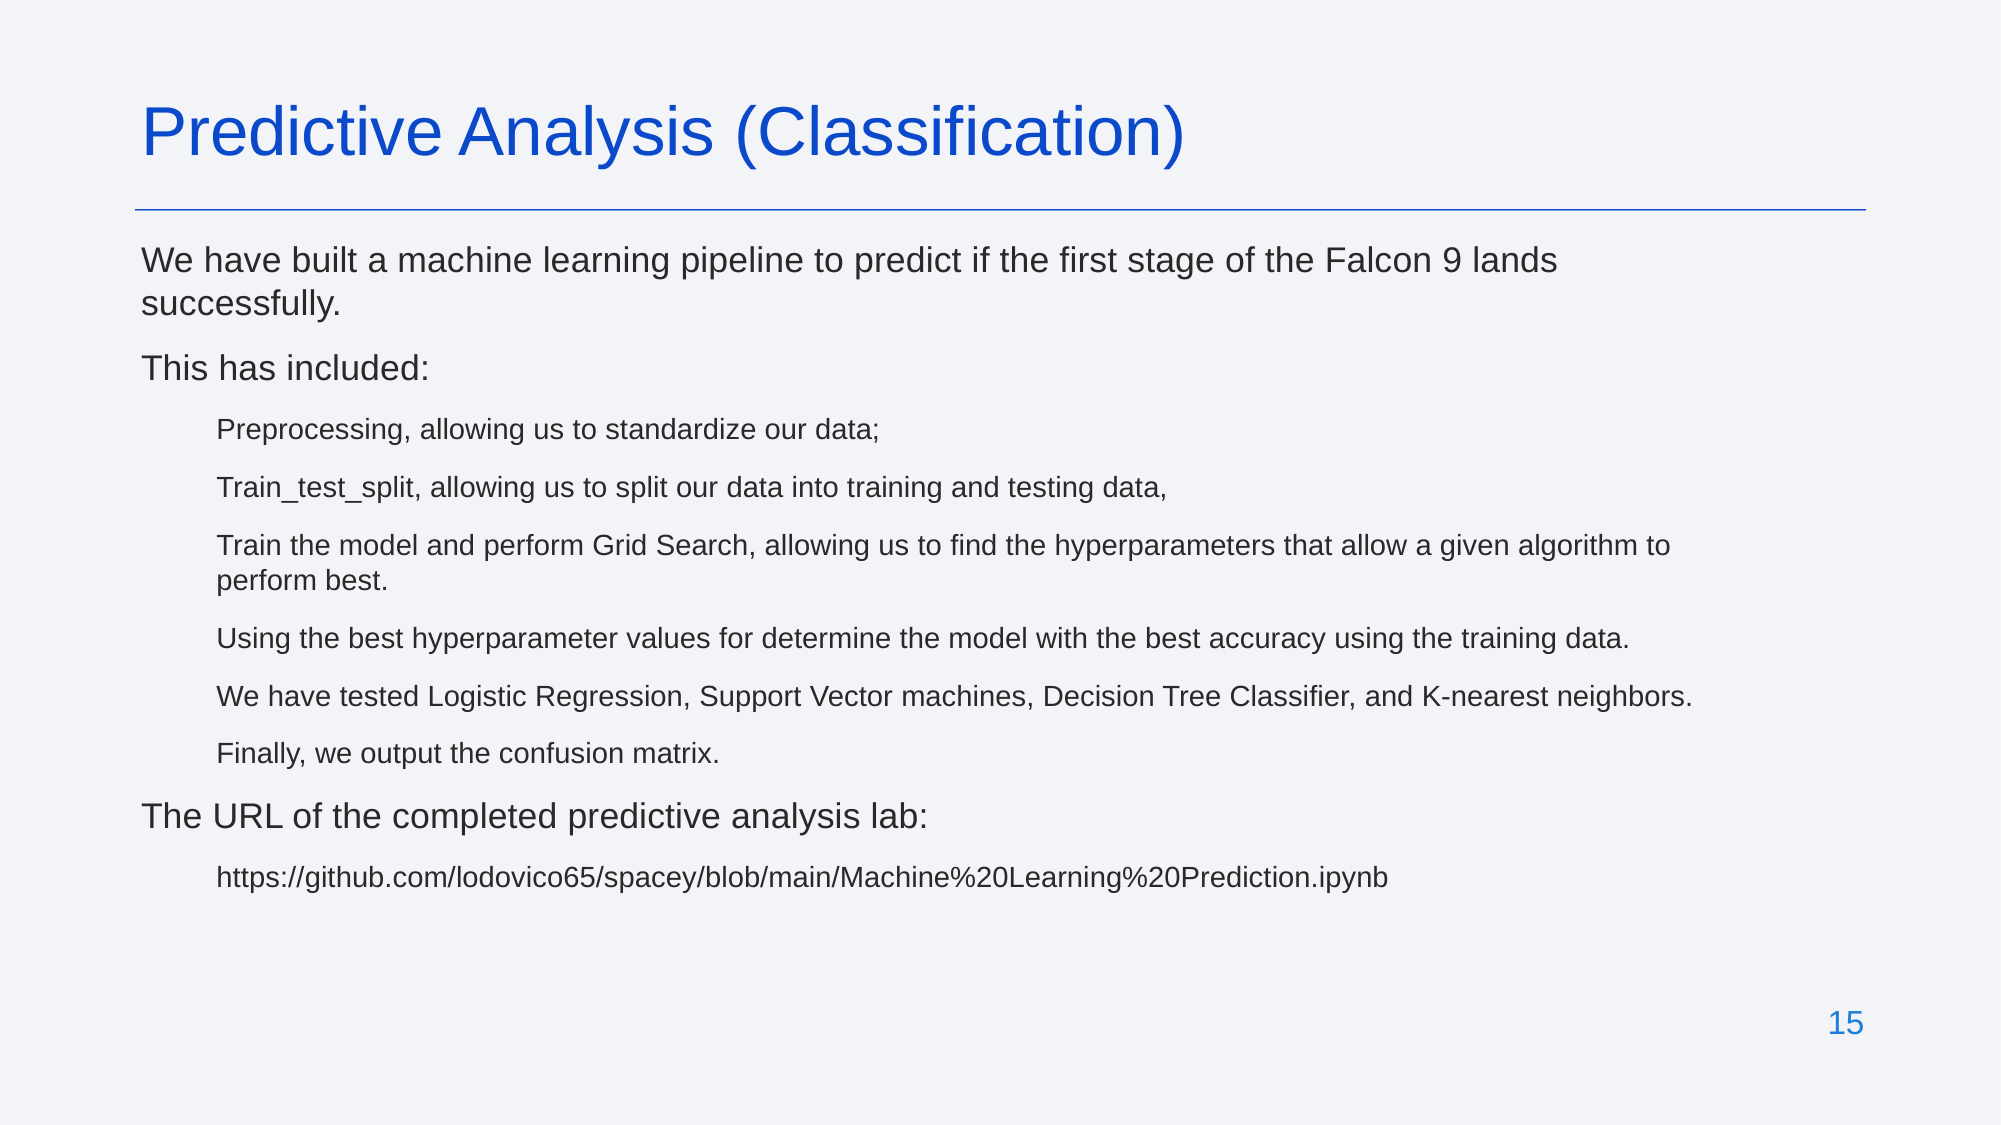

Predictive Analysis (Classification)
We have built a machine learning pipeline to predict if the first stage of the Falcon 9 lands successfully.
This has included:
Preprocessing, allowing us to standardize our data;
Train_test_split, allowing us to split our data into training and testing data,
Train the model and perform Grid Search, allowing us to find the hyperparameters that allow a given algorithm to perform best.
Using the best hyperparameter values for determine the model with the best accuracy using the training data.
We have tested Logistic Regression, Support Vector machines, Decision Tree Classifier, and K-nearest neighbors.
Finally, we output the confusion matrix.
The URL of the completed predictive analysis lab:
https://github.com/lodovico65/spacey/blob/main/Machine%20Learning%20Prediction.ipynb

15